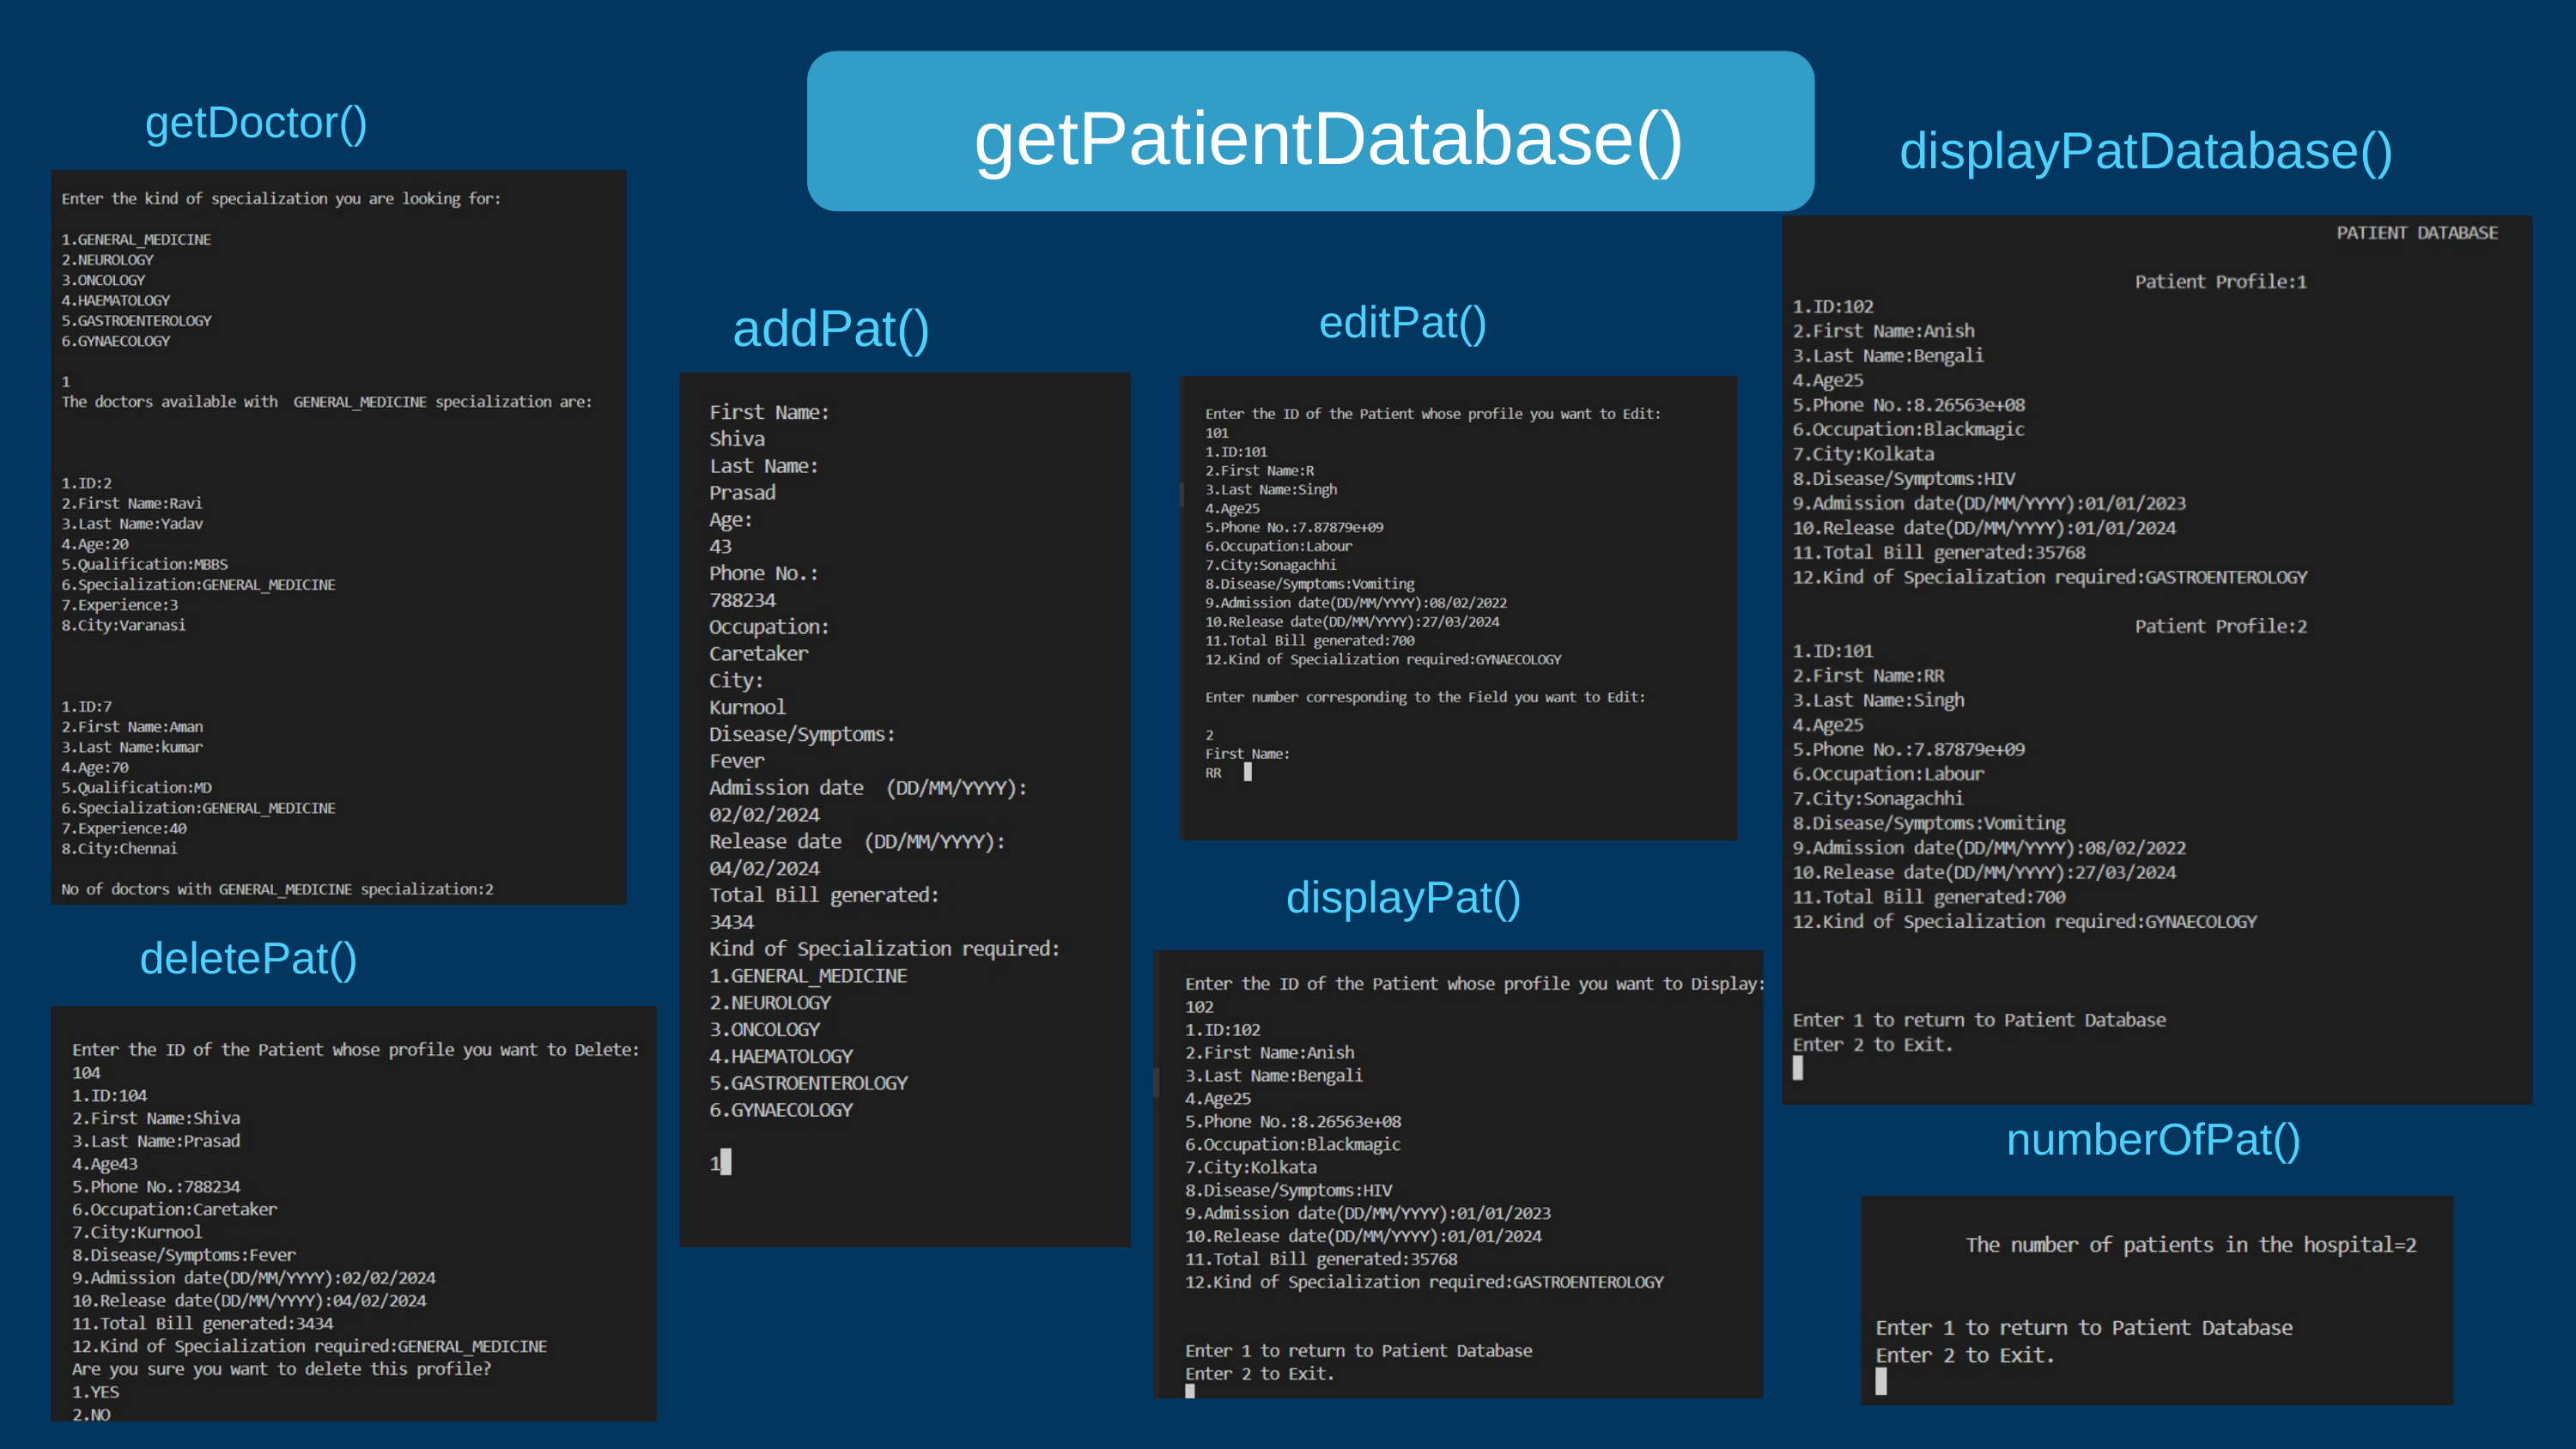

getPatientDatabase()
getDoctor()
displayPatDatabase()

addPat()
editPat()

displayPat()
deletePat()

numberOfPat()